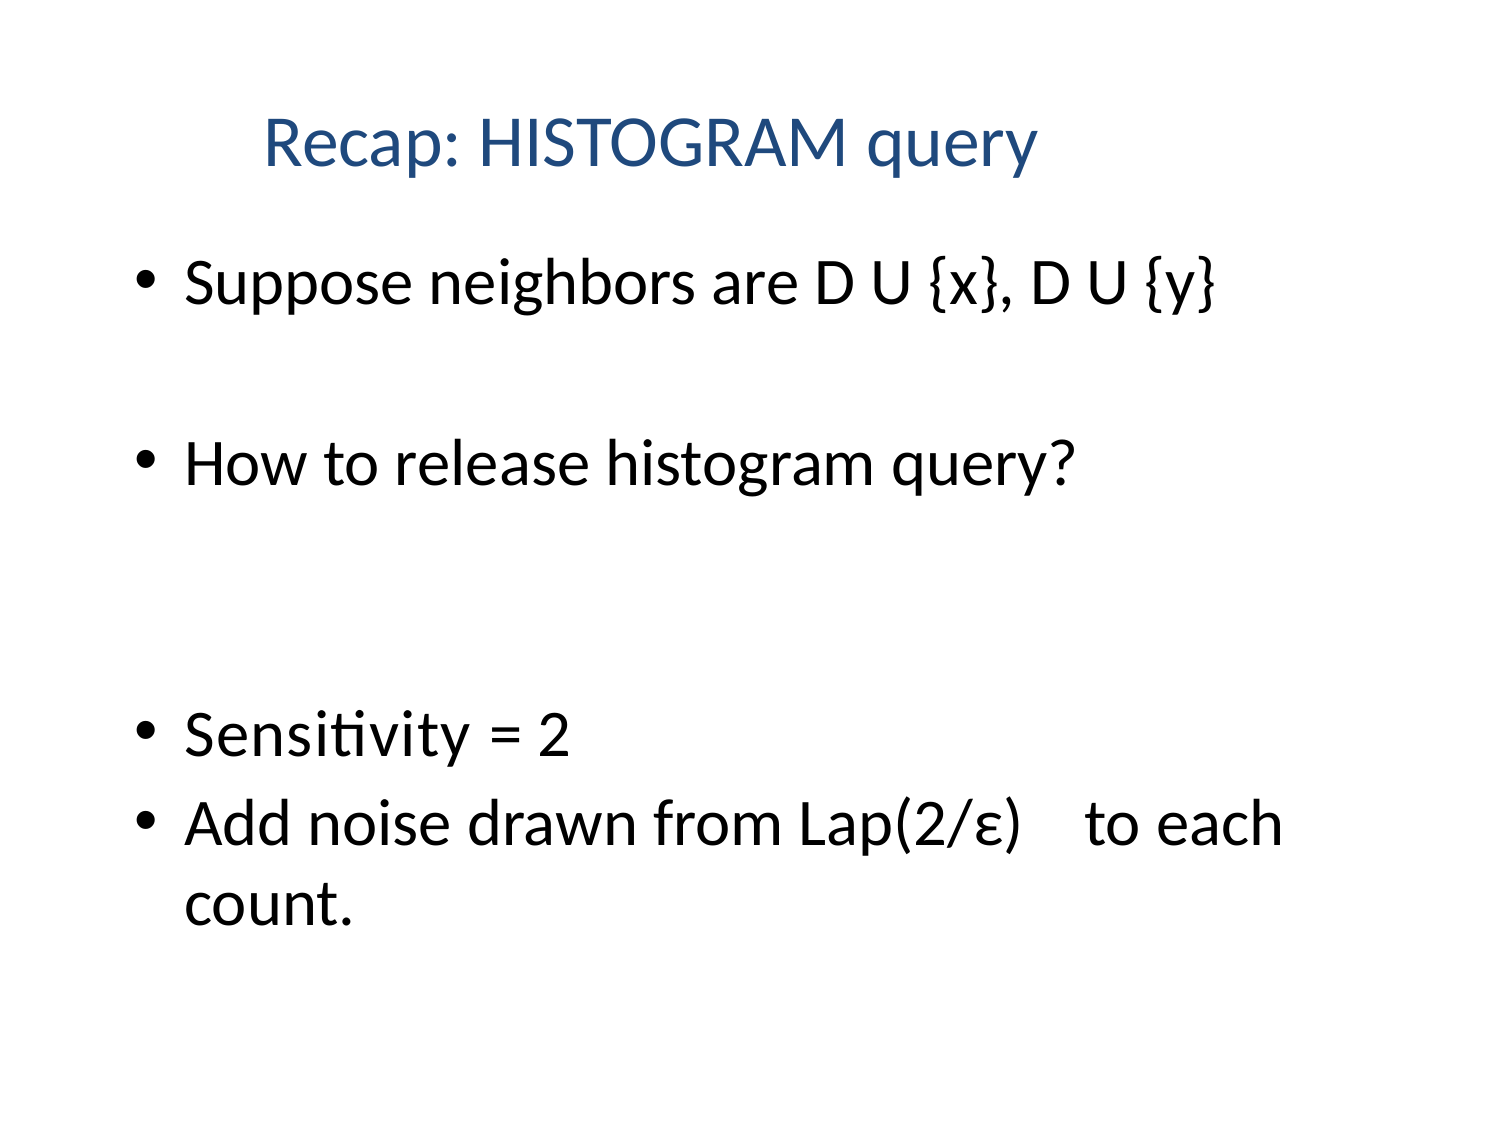

# Recap: HISTOGRAM query
Suppose neighbors are D U {x}, D U {y}

How to release histogram query?

Sensitivity = 2
Add noise drawn from Lap(2/ε)	to each count.